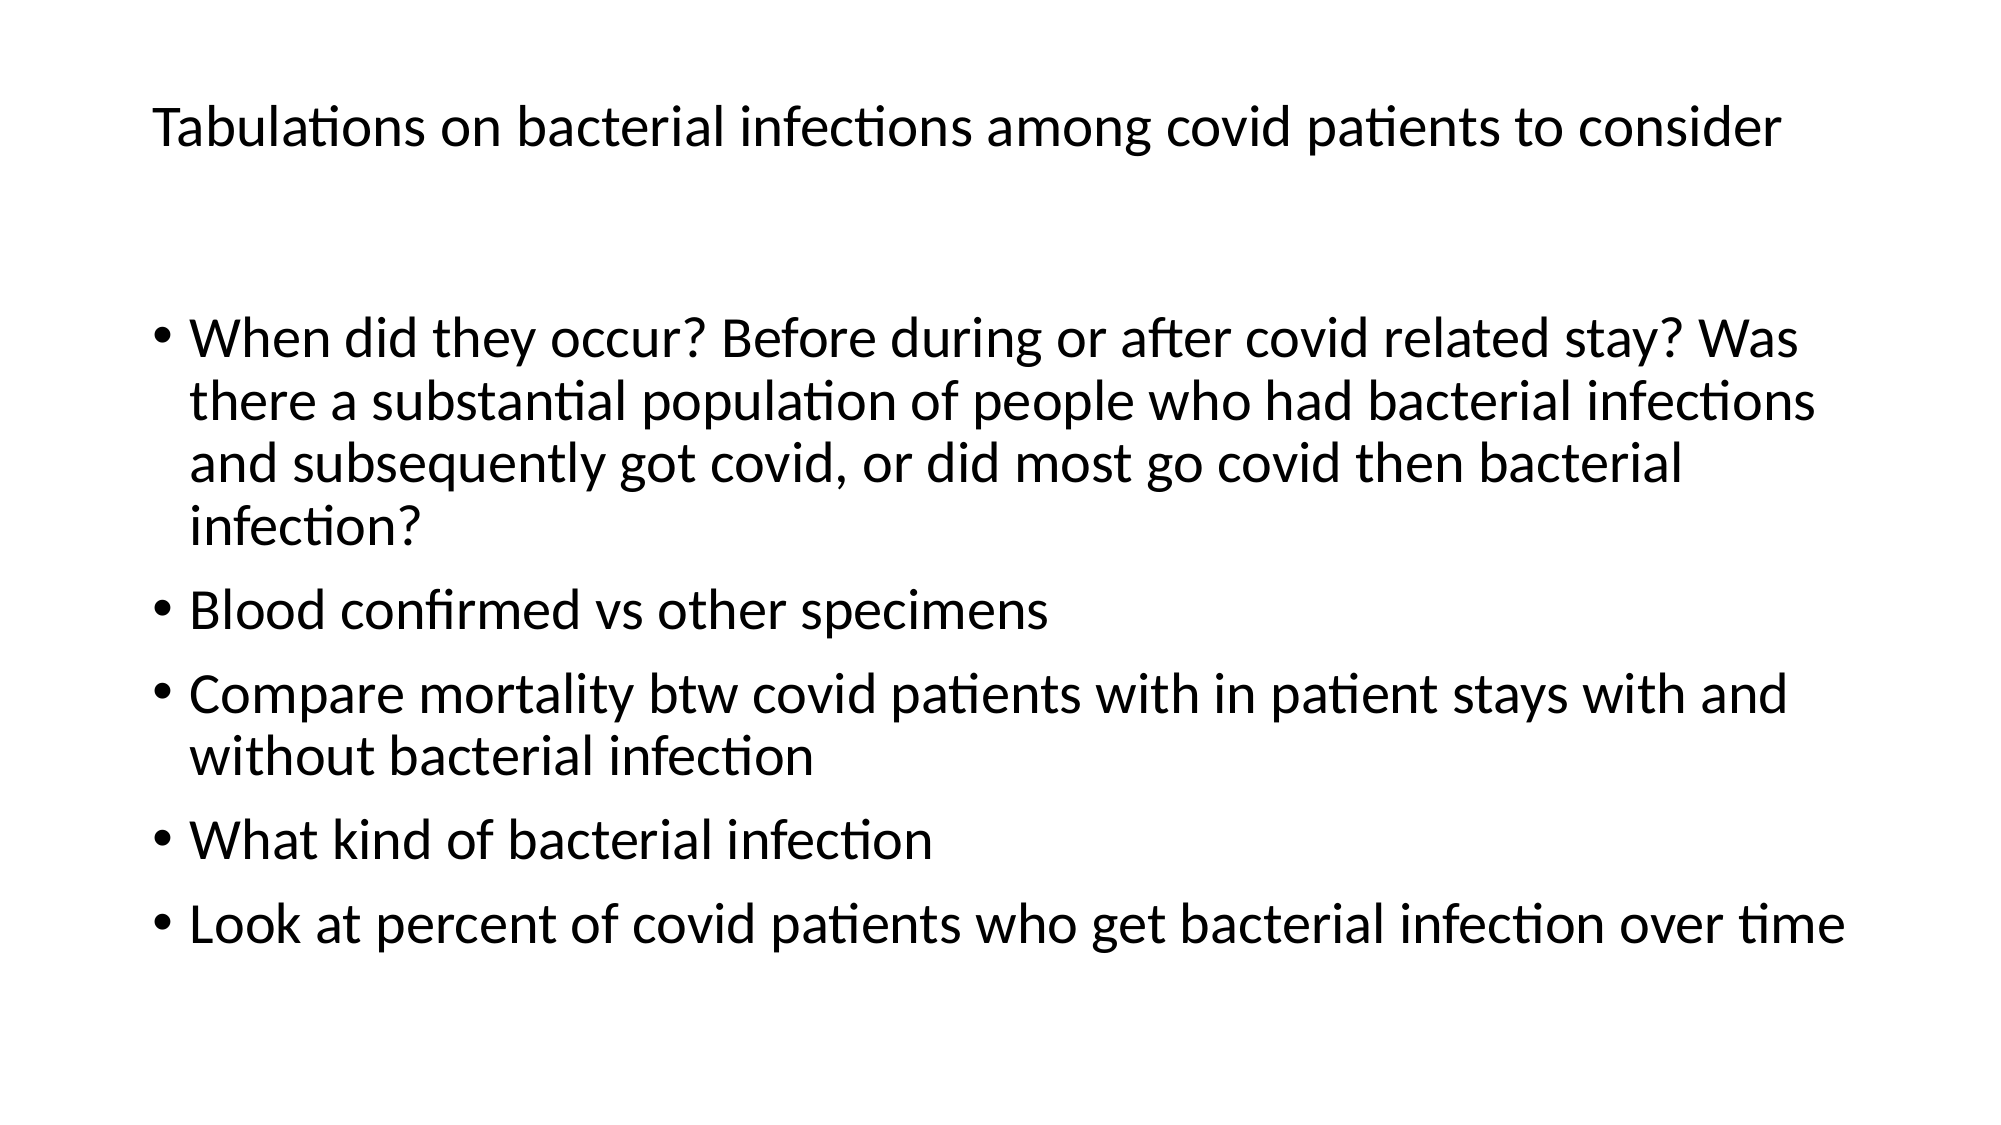

# Tabulations on bacterial infections among covid patients to consider
When did they occur? Before during or after covid related stay? Was there a substantial population of people who had bacterial infections and subsequently got covid, or did most go covid then bacterial infection?
Blood confirmed vs other specimens
Compare mortality btw covid patients with in patient stays with and without bacterial infection
What kind of bacterial infection
Look at percent of covid patients who get bacterial infection over time